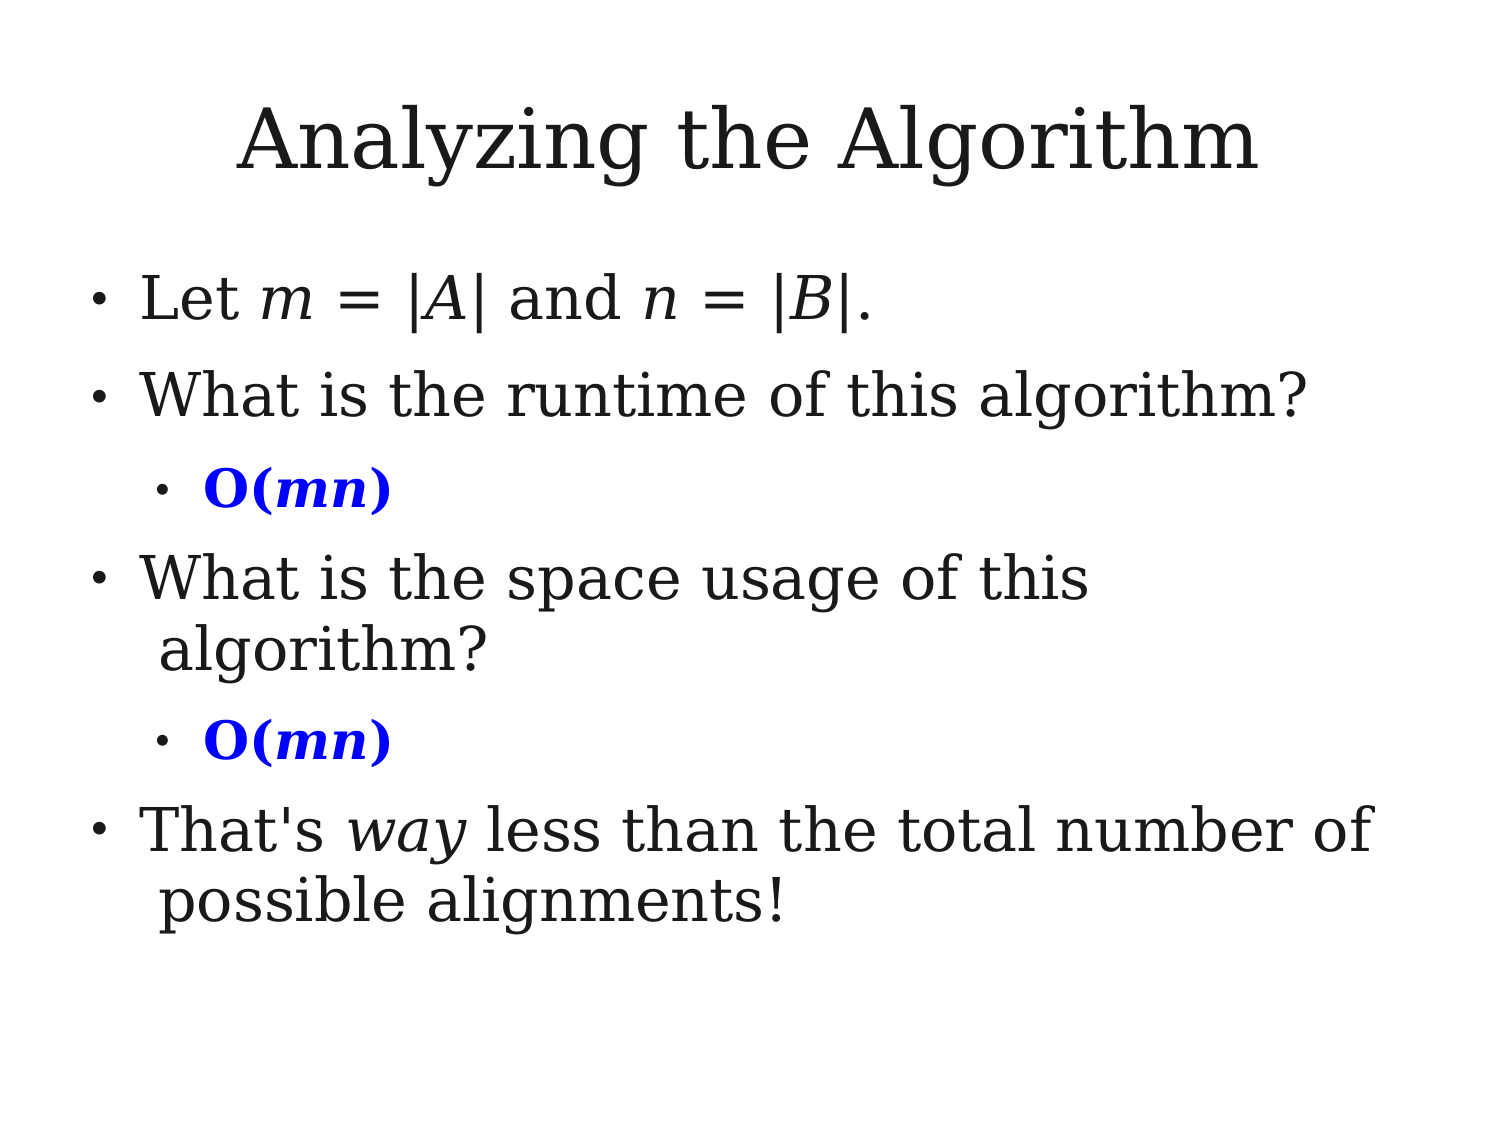

# Analyzing the Algorithm
Let m = |A| and n = |B|.
What is the runtime of this algorithm?
●
●
O(mn)
●
What is the space usage of this  algorithm?
●
O(mn)
●
That's way less than the total number of  possible alignments!
●